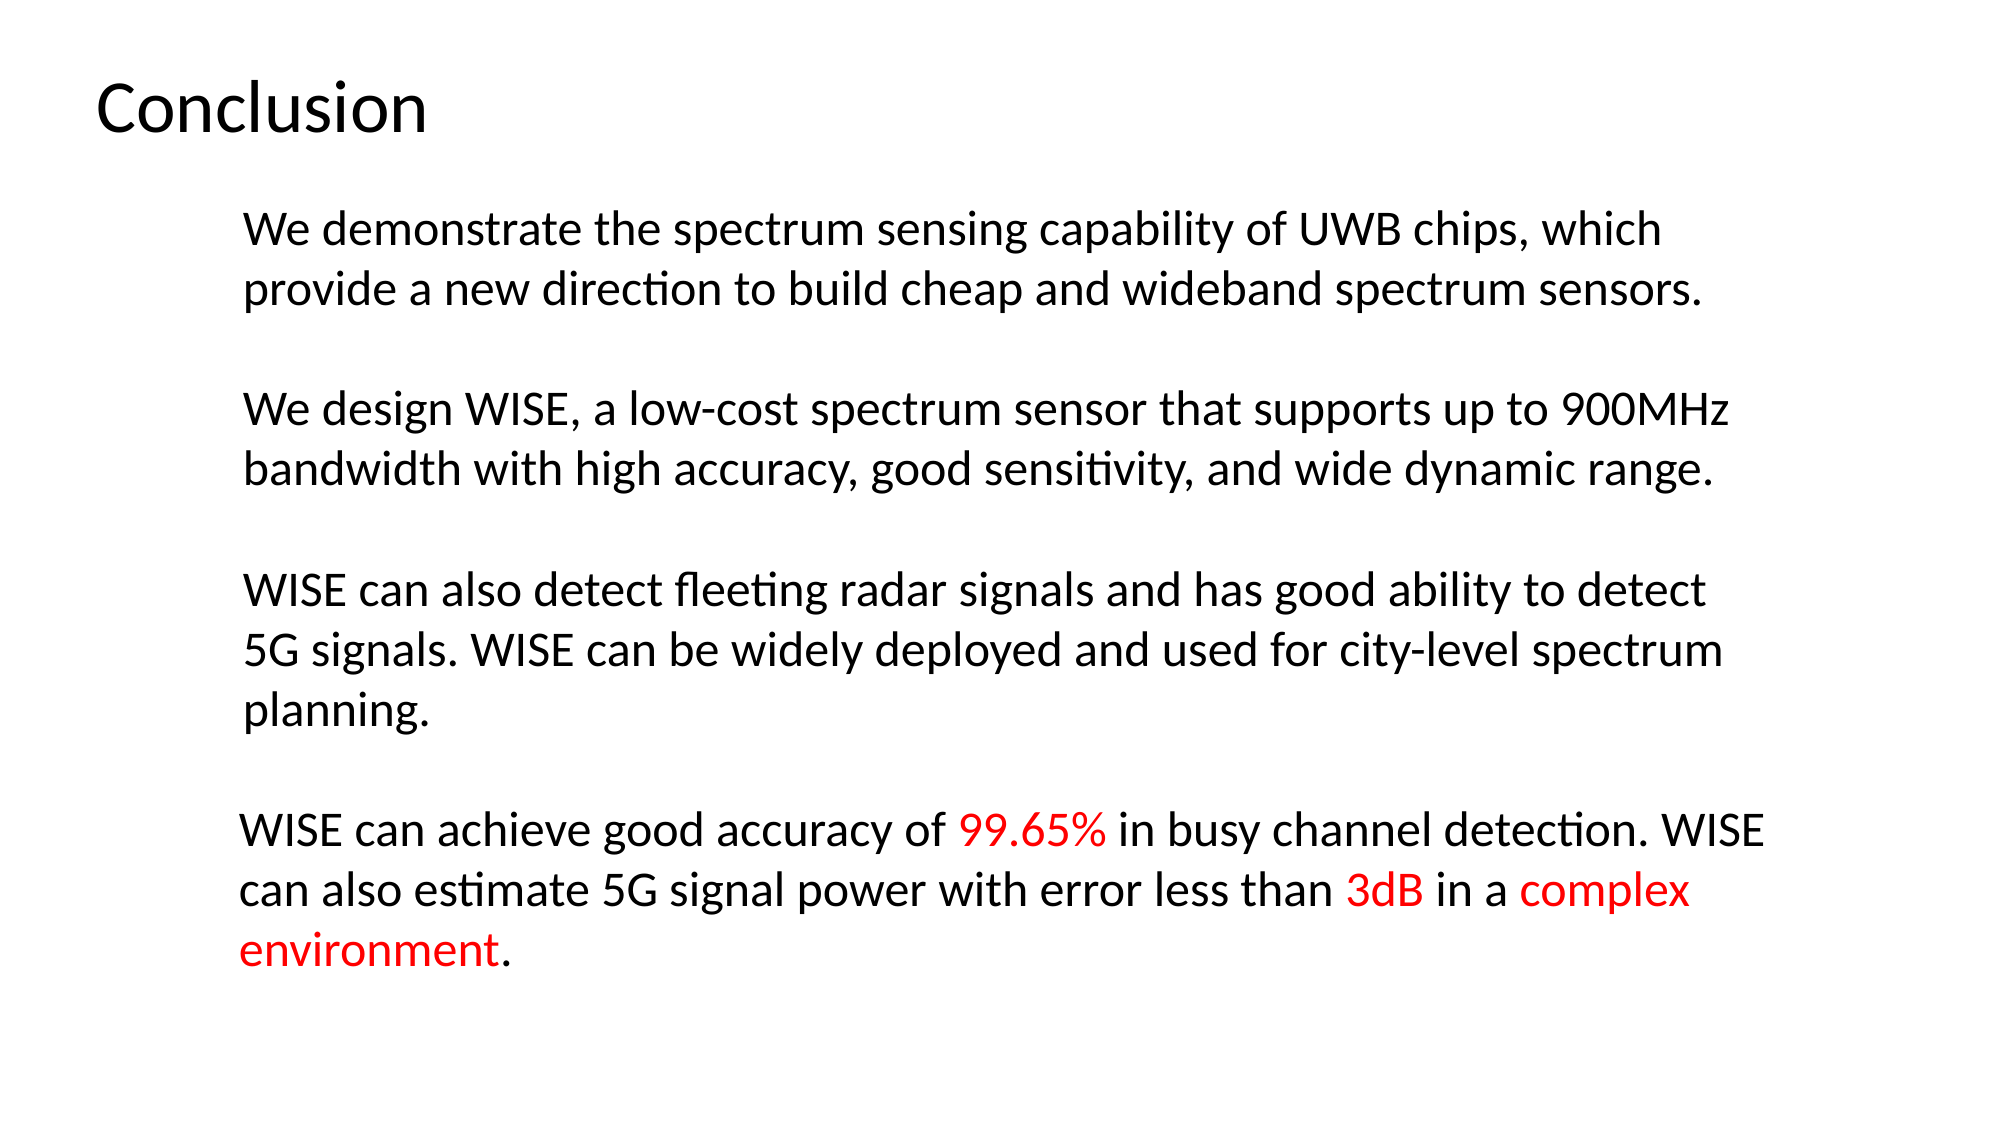

Conclusion
We demonstrate the spectrum sensing capability of UWB chips, which provide a new direction to build cheap and wideband spectrum sensors.
We design WISE, a low-cost spectrum sensor that supports up to 900MHz bandwidth with high accuracy, good sensitivity, and wide dynamic range.
WISE can also detect fleeting radar signals and has good ability to detect 5G signals. WISE can be widely deployed and used for city-level spectrum planning.
WISE can achieve good accuracy of 99.65% in busy channel detection. WISE can also estimate 5G signal power with error less than 3dB in a complex environment.